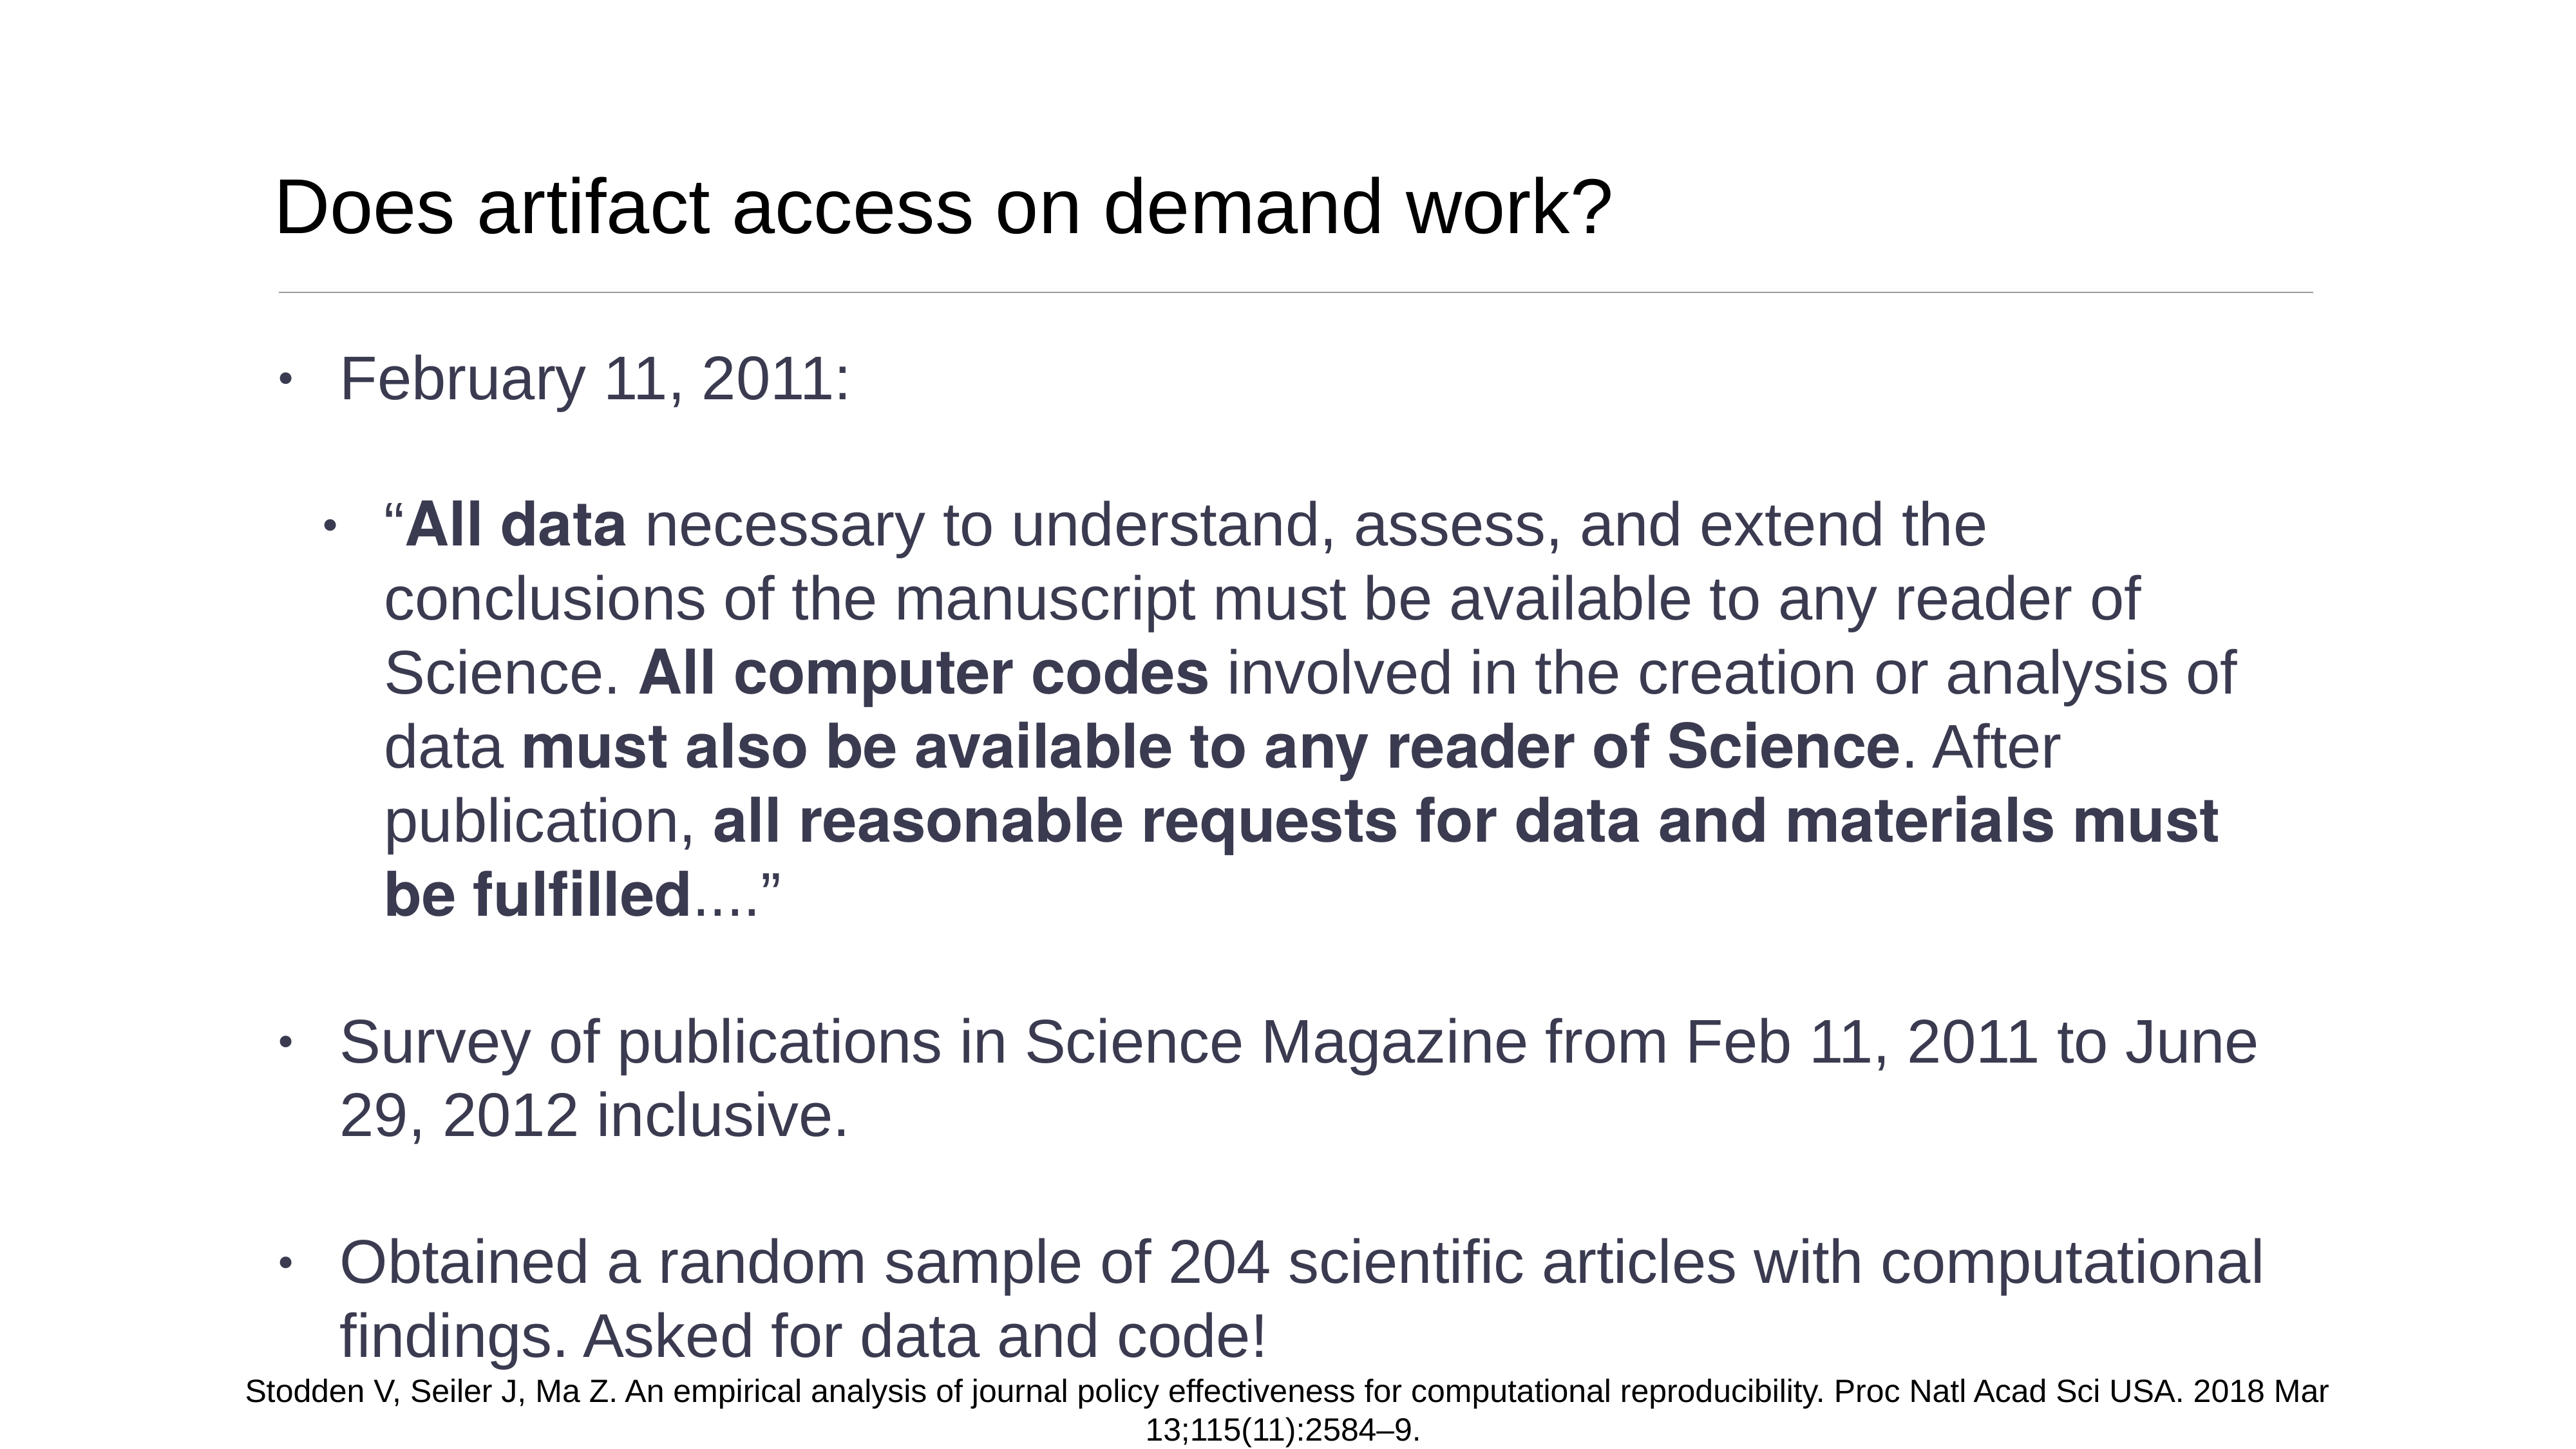

# Does artifact access on demand work?
February 11, 2011:
“All data necessary to understand, assess, and extend the conclusions of the manuscript must be available to any reader of Science. All computer codes involved in the creation or analysis of data must also be available to any reader of Science. After publication, all reasonable requests for data and materials must be fulfilled....”
Survey of publications in Science Magazine from Feb 11, 2011 to June 29, 2012 inclusive.
Obtained a random sample of 204 scientific articles with computational findings. Asked for data and code!
Stodden V, Seiler J, Ma Z. An empirical analysis of journal policy effectiveness for computational reproducibility. Proc Natl Acad Sci USA. 2018 Mar 13;115(11):2584–9.